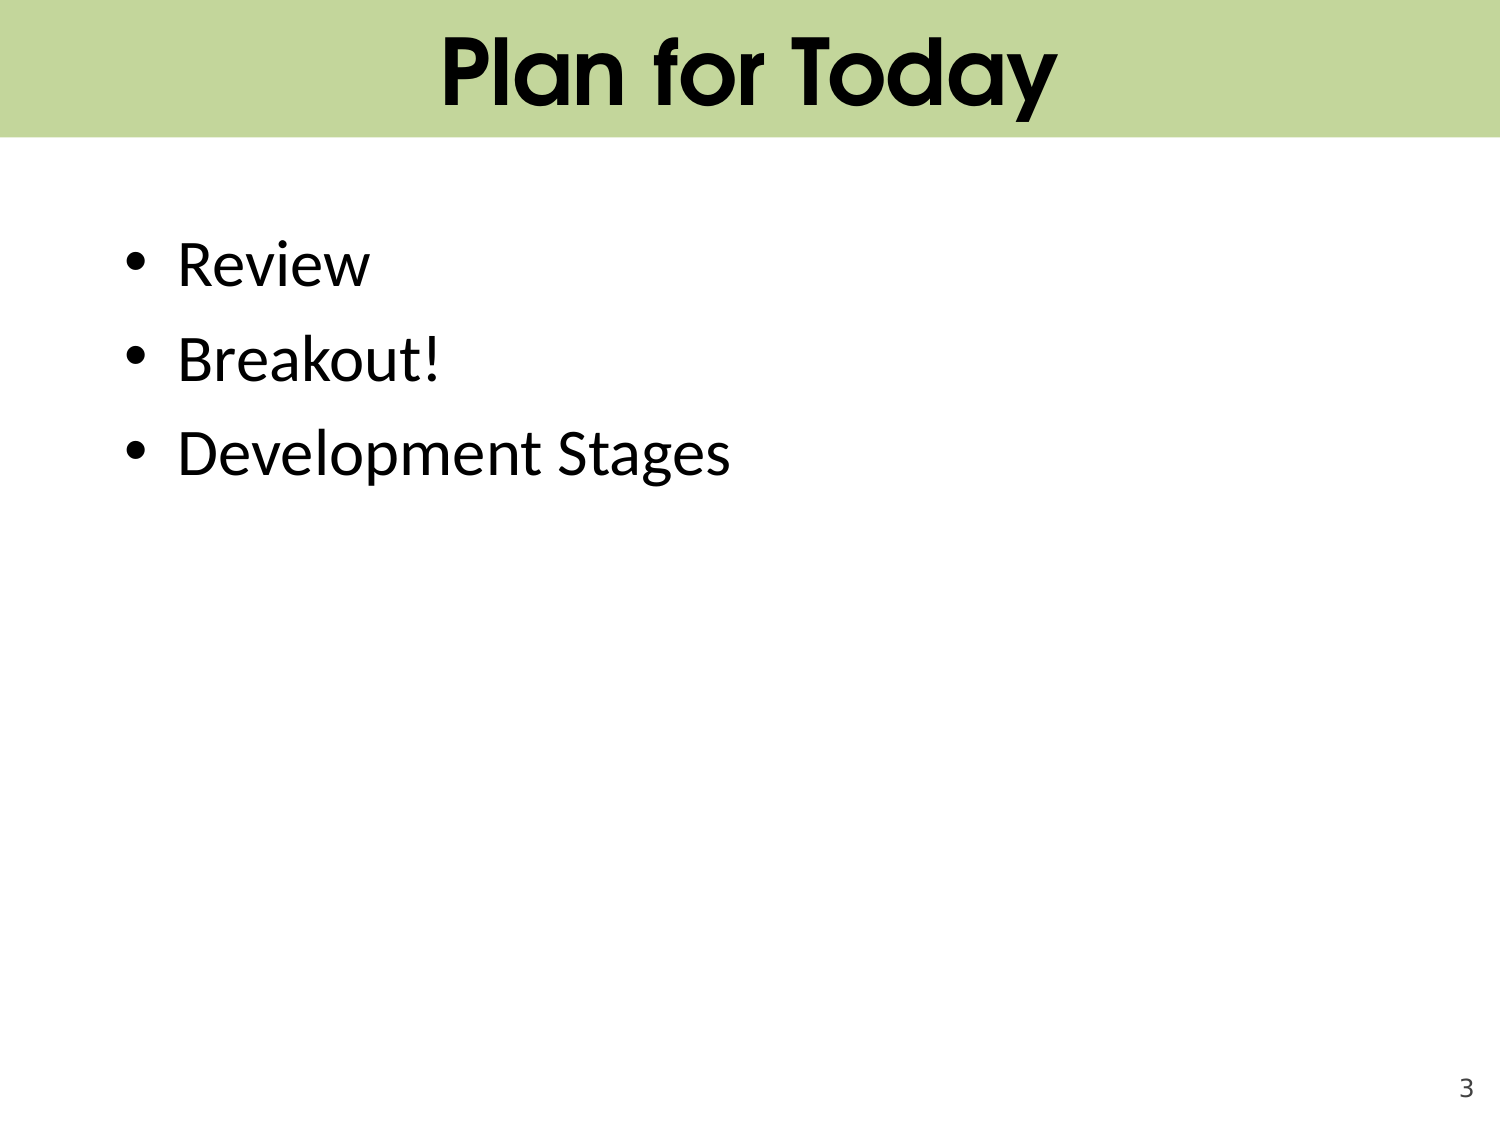

# Plan for Today
 Review
 Breakout!
 Development Stages
3